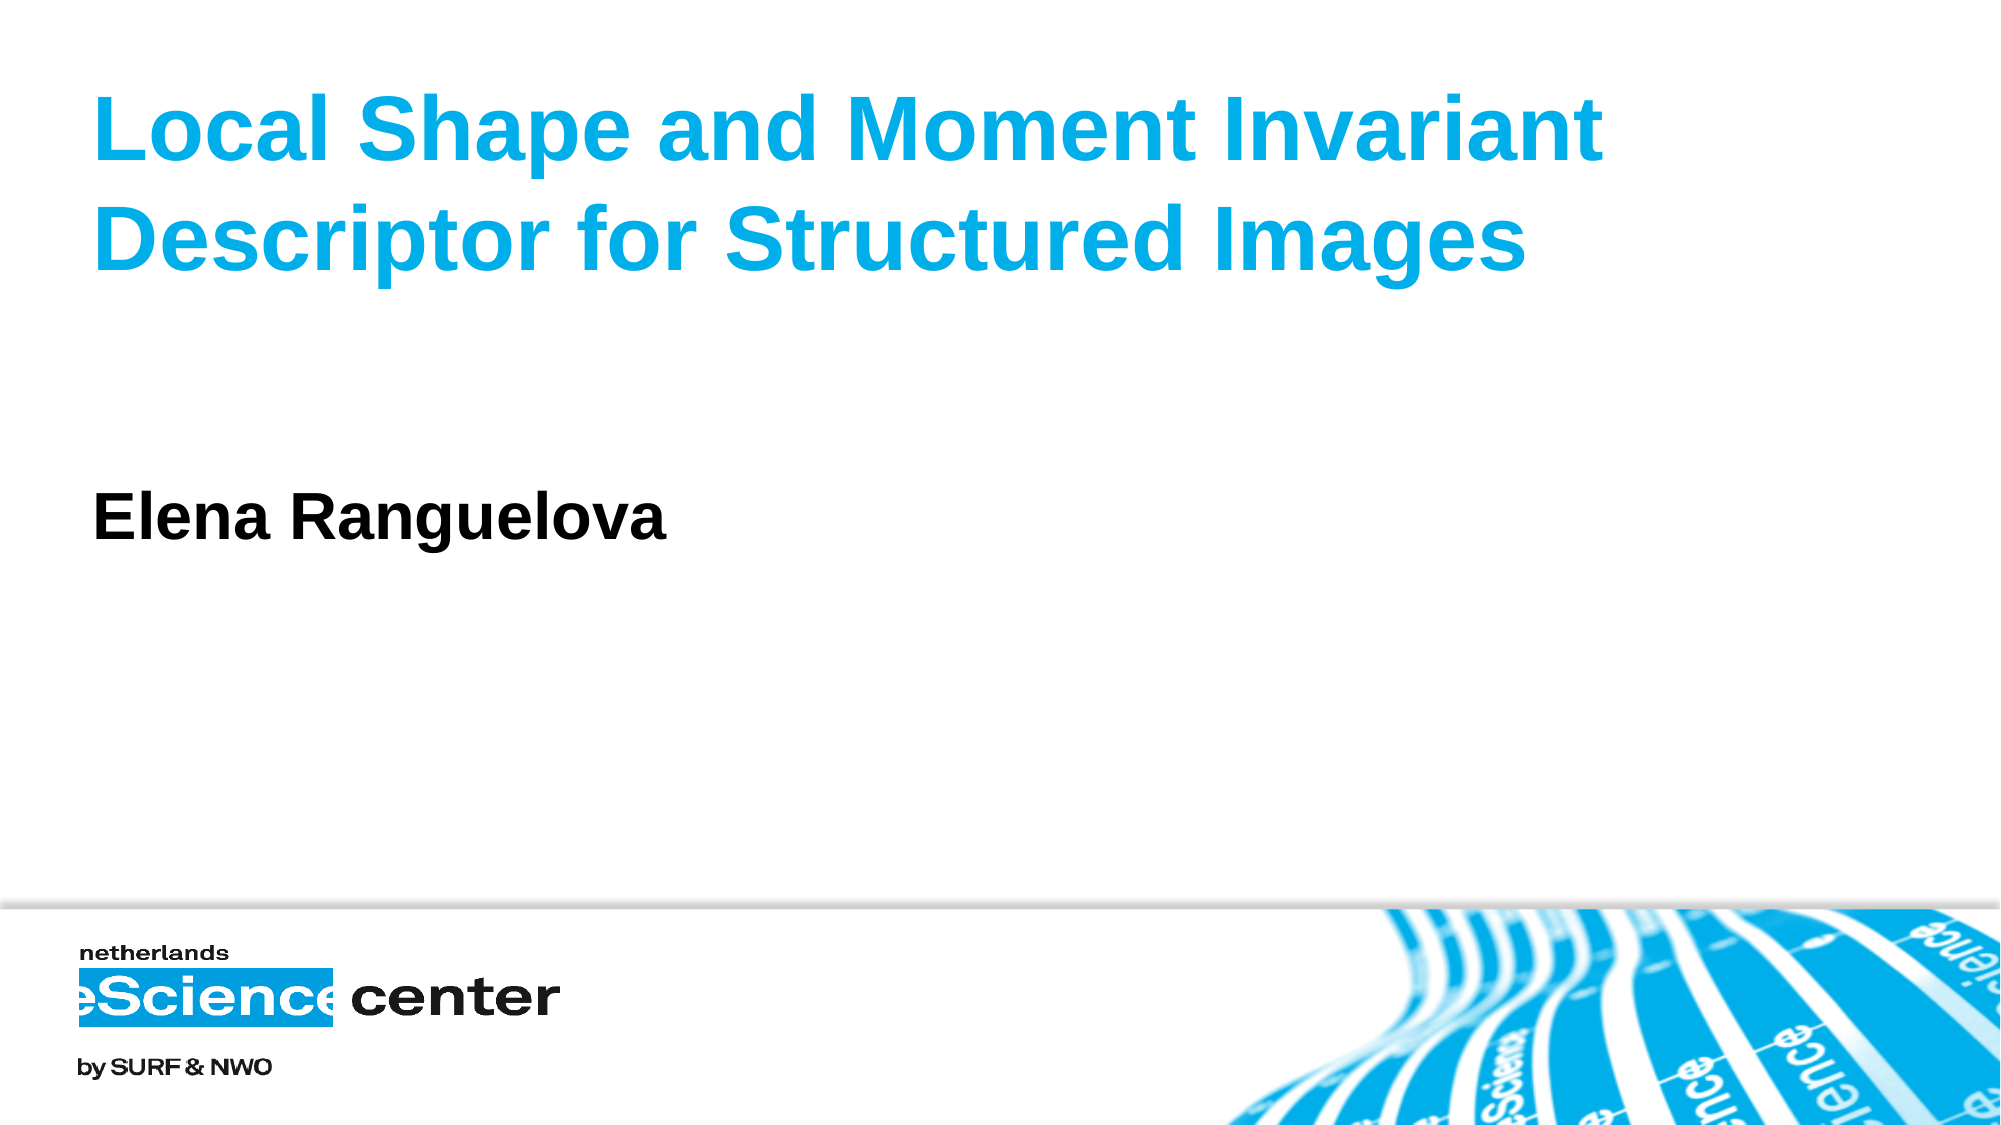

# Local Shape and Moment Invariant Descriptor for Structured Images

Elena Ranguelova